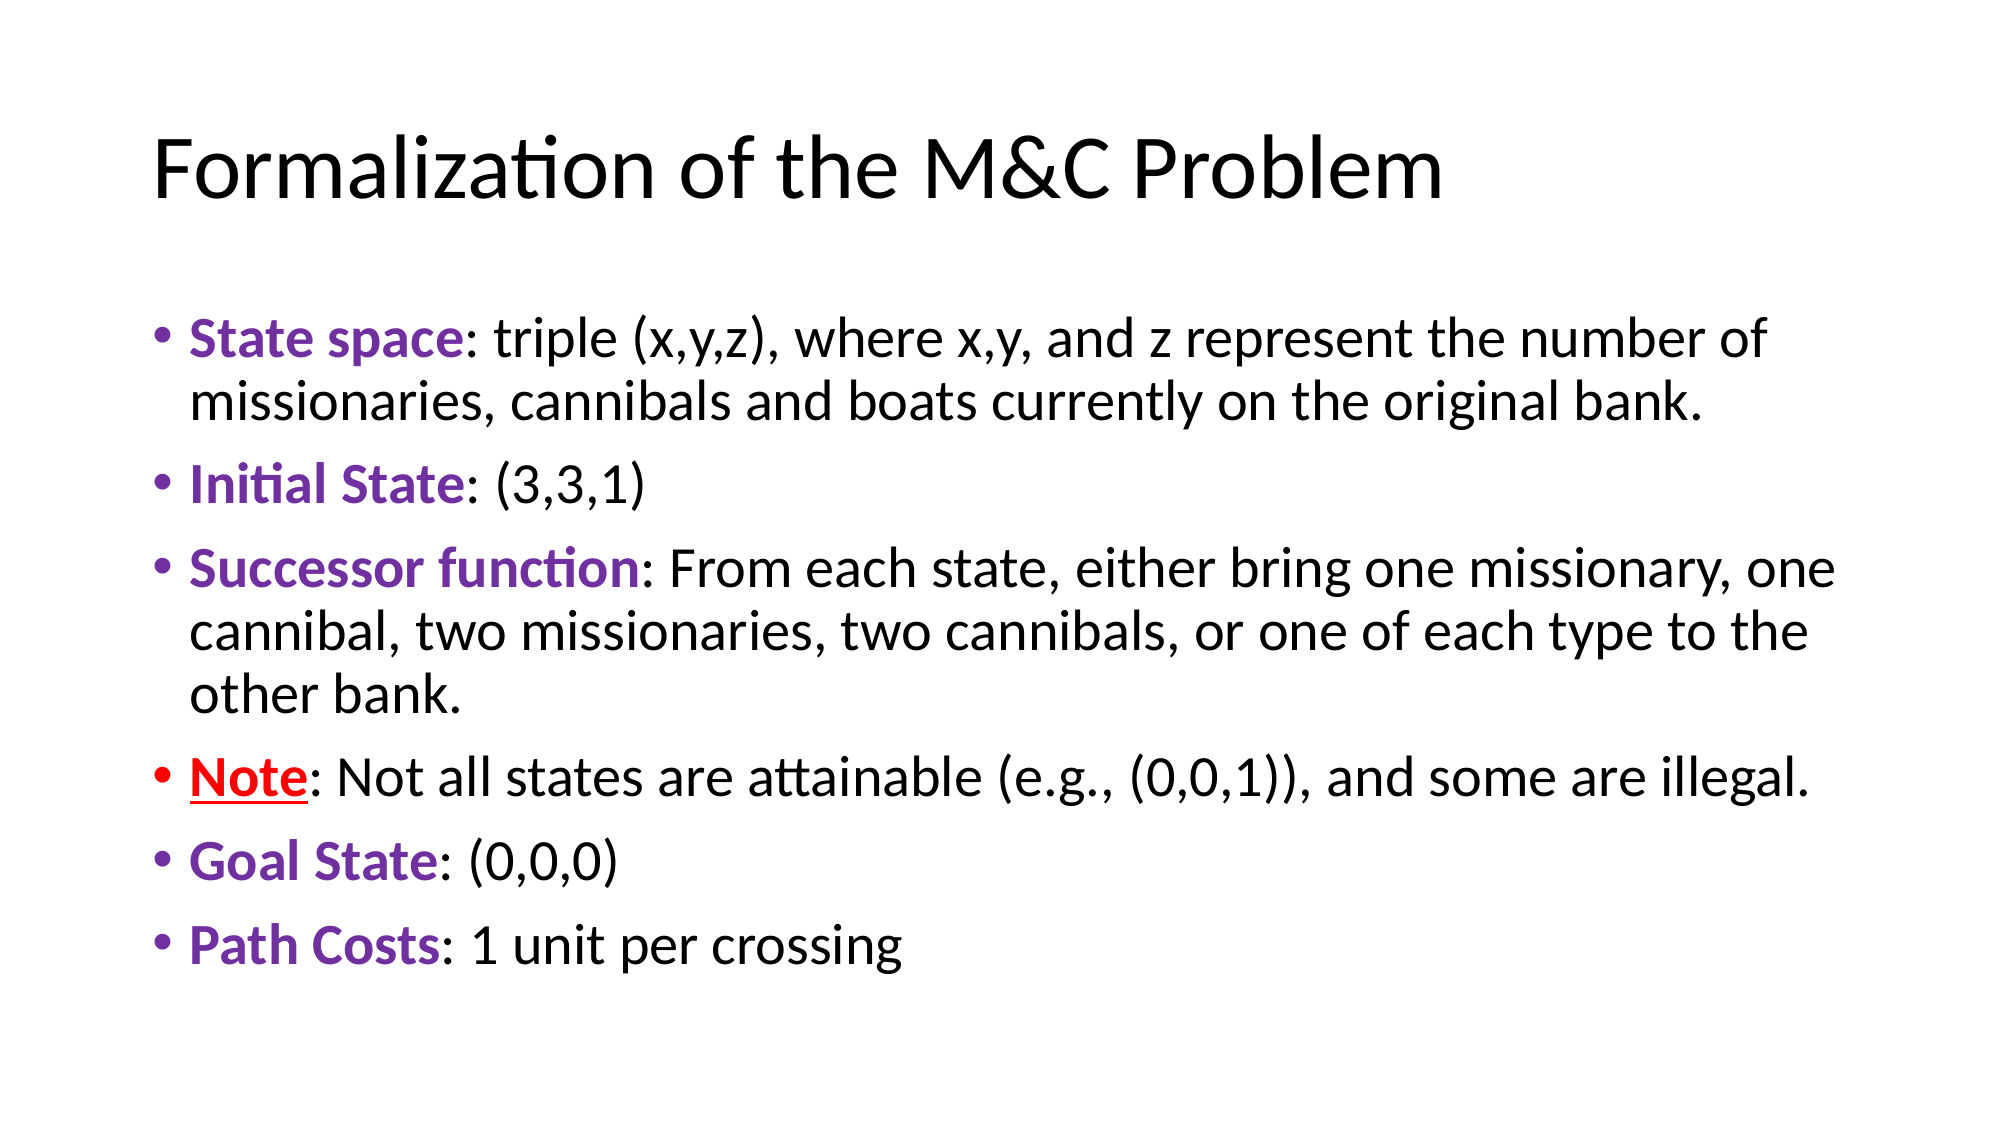

# Formalization of the M&C Problem
State space: triple (x,y,z), where x,y, and z represent the number of missionaries, cannibals and boats currently on the original bank.
Initial State: (3,3,1)
Successor function: From each state, either bring one missionary, one cannibal, two missionaries, two cannibals, or one of each type to the other bank.
Note: Not all states are attainable (e.g., (0,0,1)), and some are illegal.
Goal State: (0,0,0)
Path Costs: 1 unit per crossing